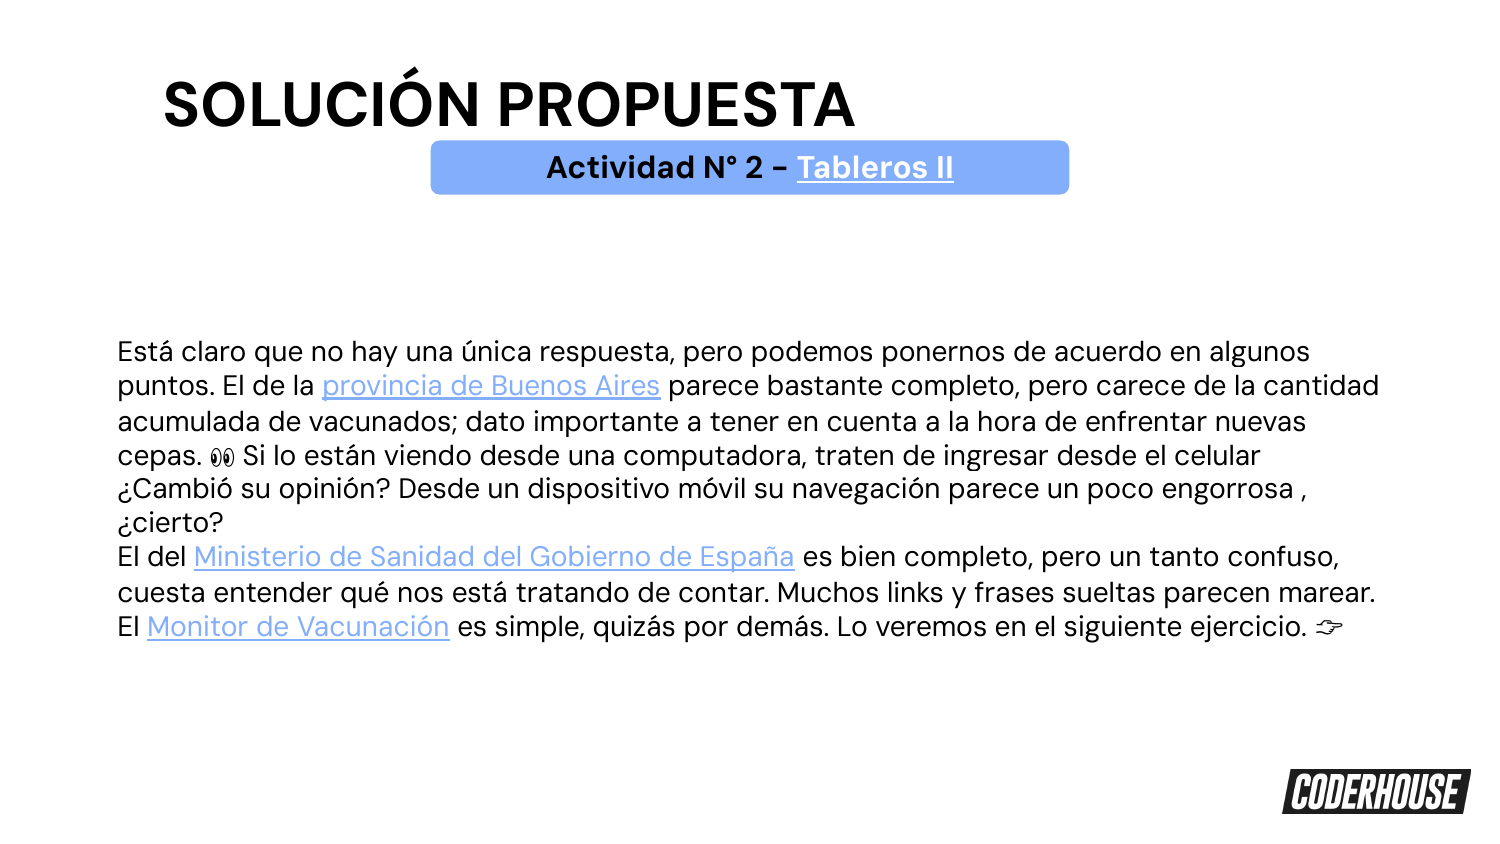

SOLUCIÓN PROPUESTA
Actividad N° 2 - Tableros II
Está claro que no hay una única respuesta, pero podemos ponernos de acuerdo en algunos puntos. El de la provincia de Buenos Aires parece bastante completo, pero carece de la cantidad acumulada de vacunados; dato importante a tener en cuenta a la hora de enfrentar nuevas cepas. 👀 Si lo están viendo desde una computadora, traten de ingresar desde el celular ¿Cambió su opinión? Desde un dispositivo móvil su navegación parece un poco engorrosa , ¿cierto?
El del Ministerio de Sanidad del Gobierno de España es bien completo, pero un tanto confuso, cuesta entender qué nos está tratando de contar. Muchos links y frases sueltas parecen marear.
El Monitor de Vacunación es simple, quizás por demás. Lo veremos en el siguiente ejercicio. 👉